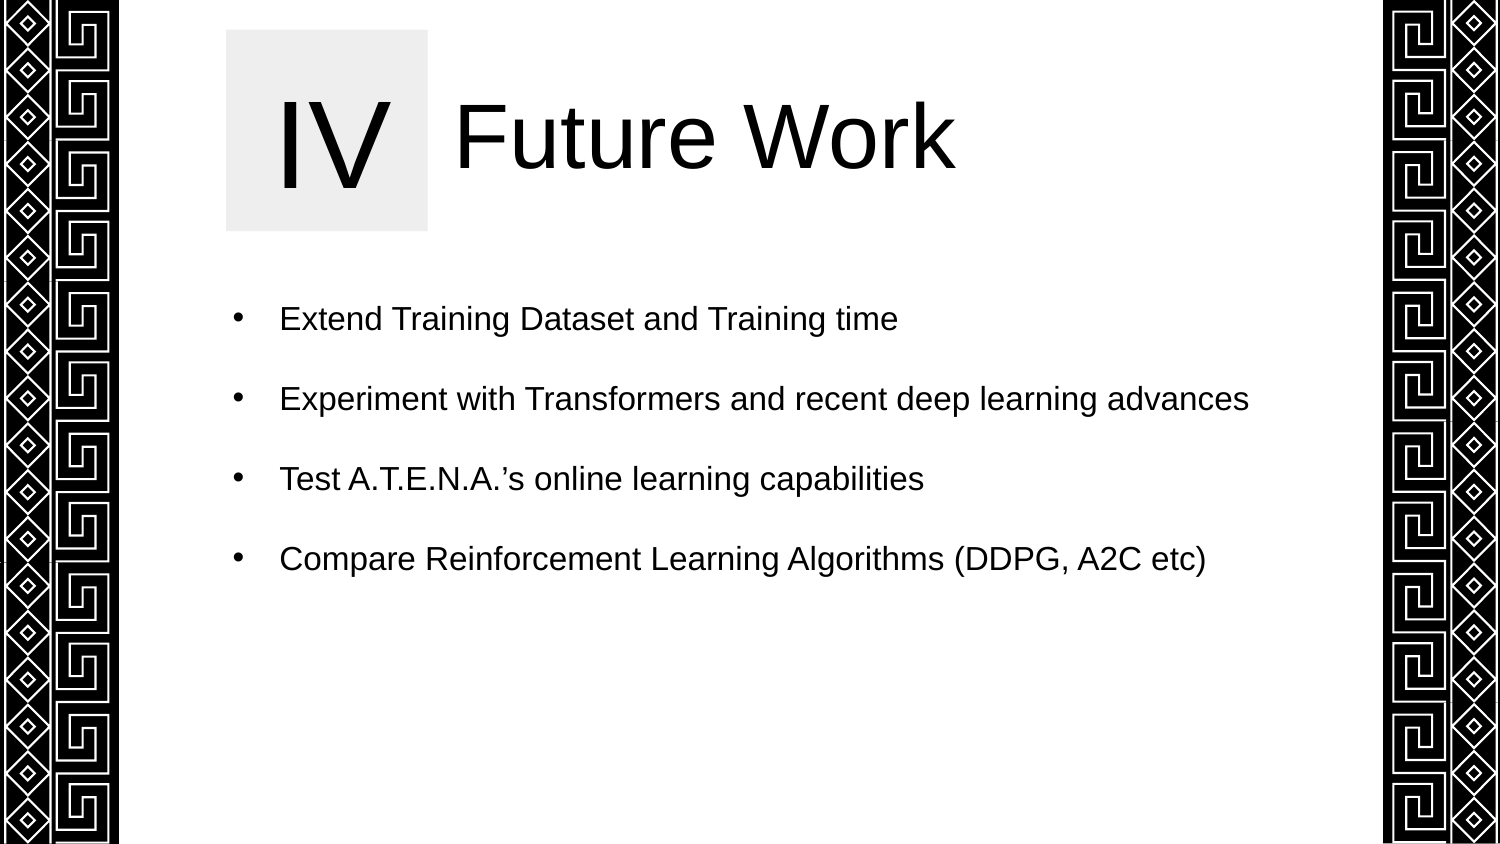

IV
   Future Work
Extend Training Dataset and Training time

Experiment with Transformers and recent deep learning advances

Test A.T.E.N.A.’s online learning capabilities

Compare Reinforcement Learning Algorithms (DDPG, A2C etc)